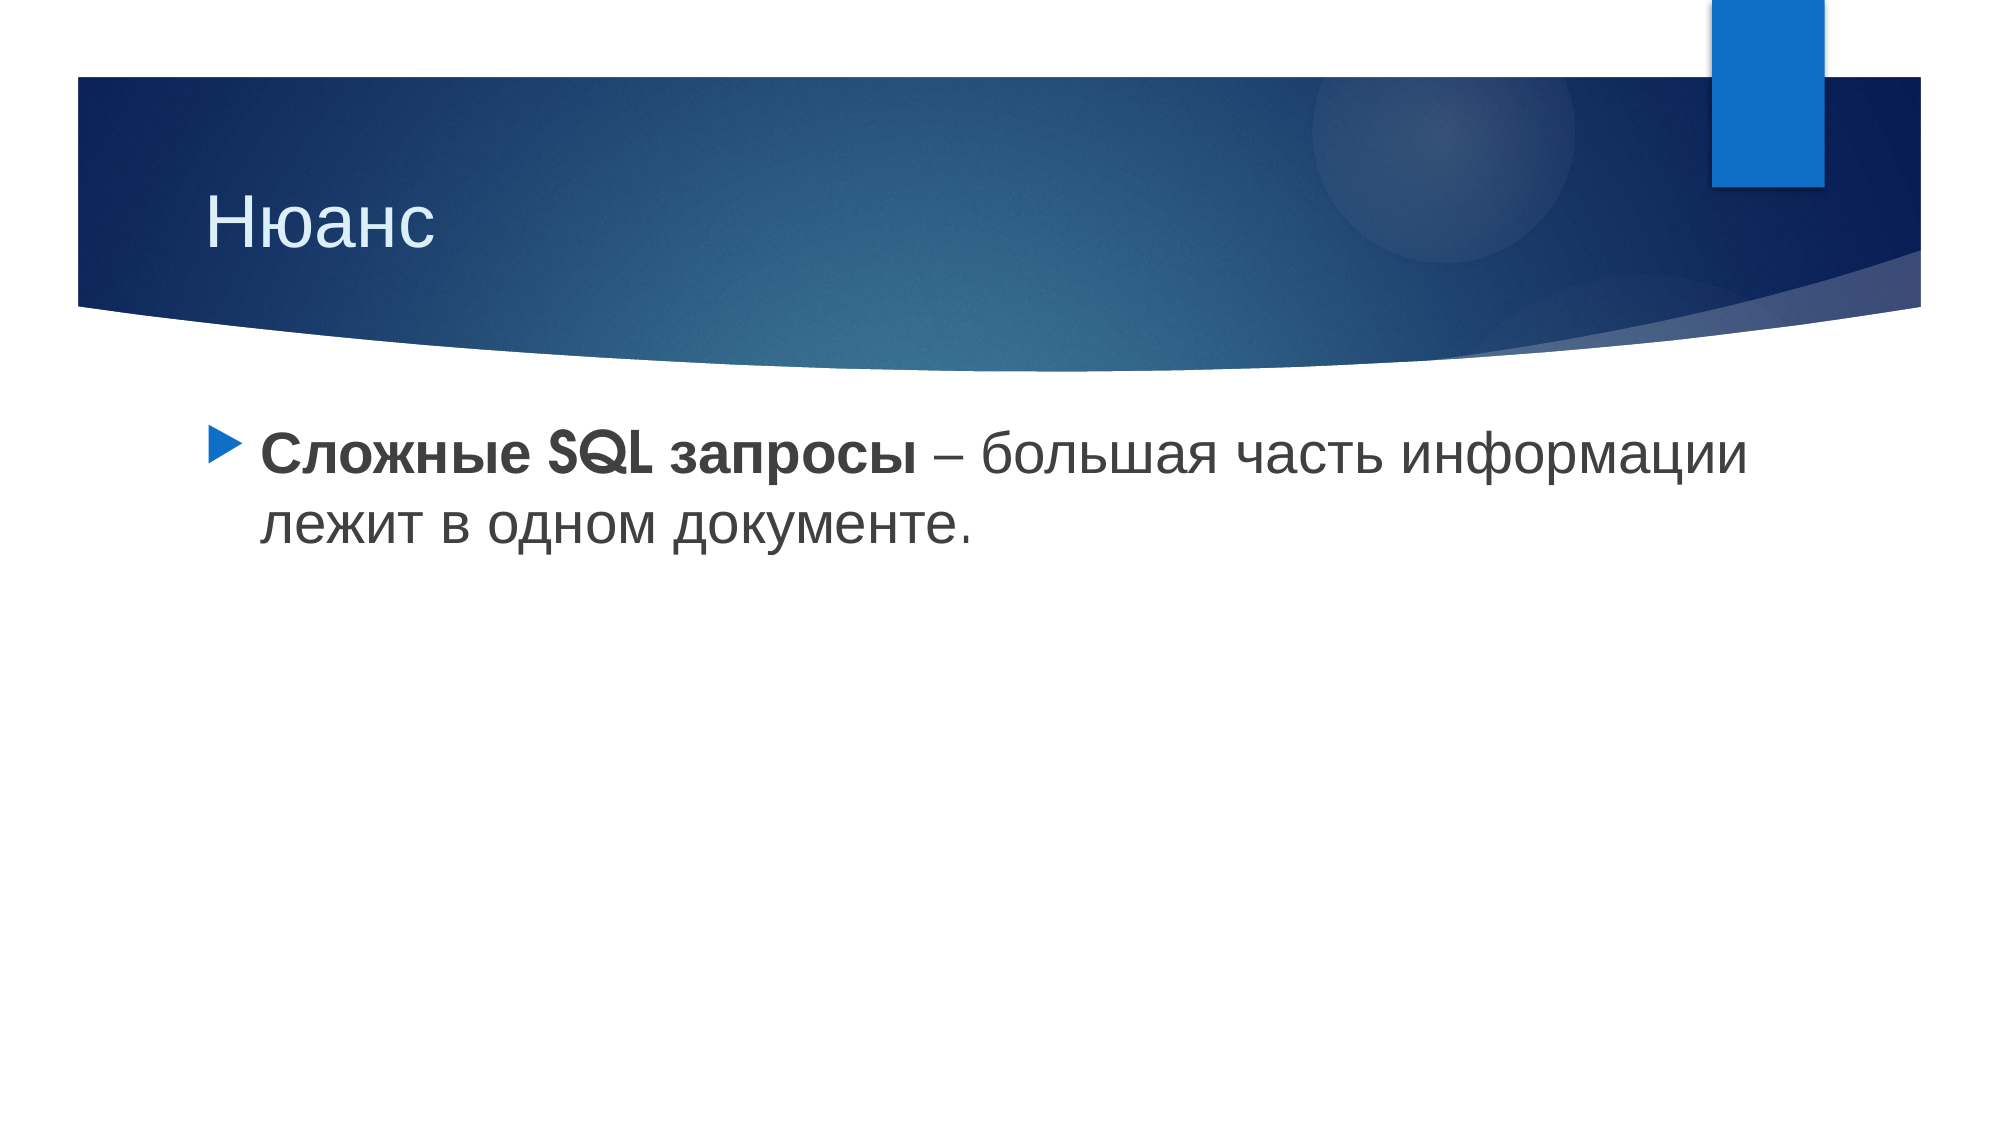

# Нюанс
Сложные SQL запросы – большая часть информации лежит в одном документе.